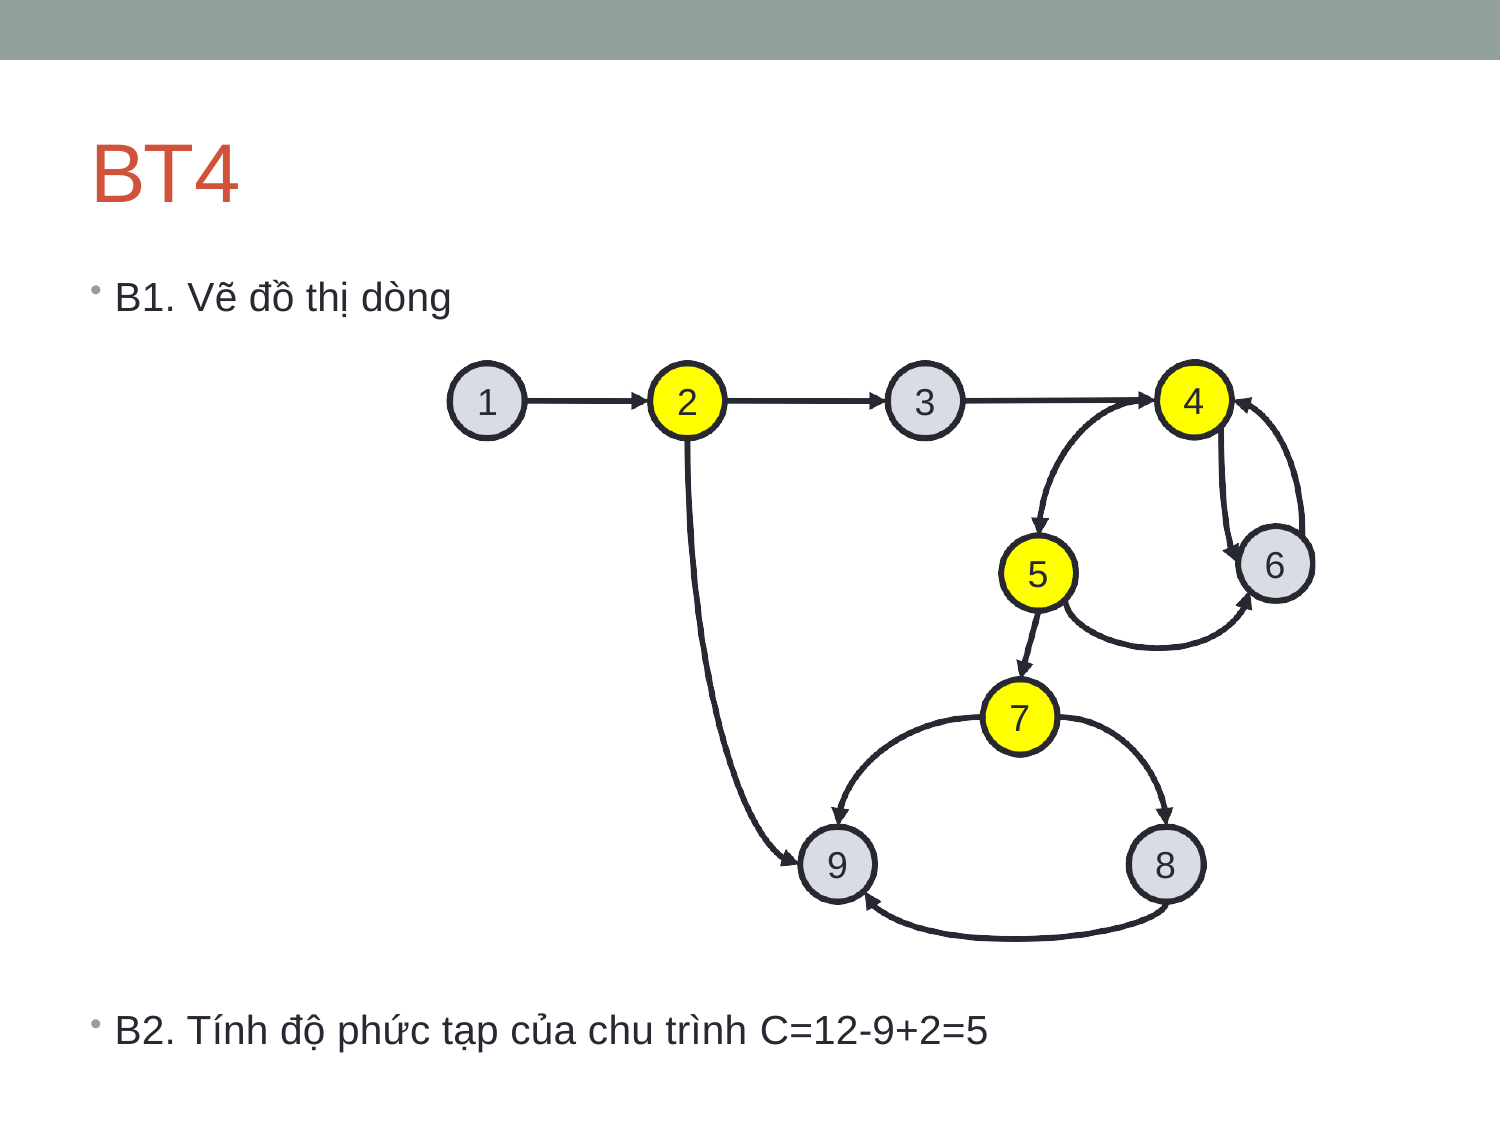

# BT4
B1. Vẽ đồ thị dòng

4
1
2
3
6
5
7
9
8
B2. Tính độ phức tạp của chu trình C=12-9+2=5